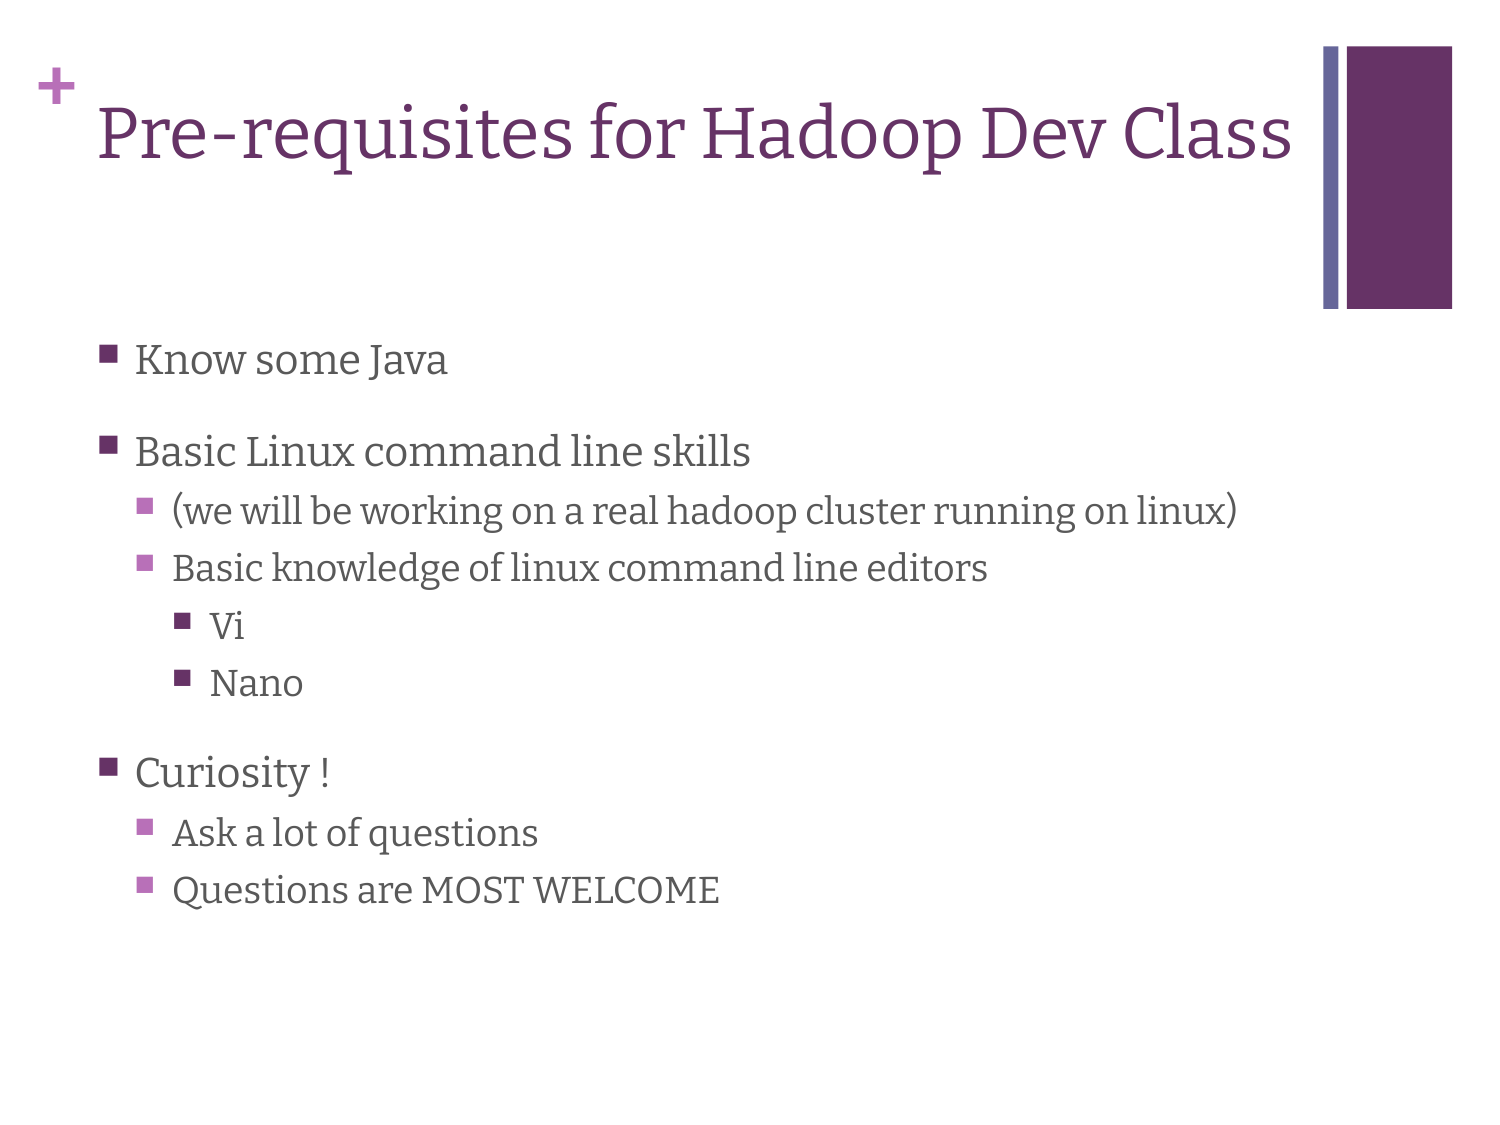

# Pre-requisites for Hadoop Dev Class
Know some Java
Basic Linux command line skills
(we will be working on a real hadoop cluster running on linux)
Basic knowledge of linux command line editors
Vi
Nano
Curiosity !
Ask a lot of questions
Questions are MOST WELCOME